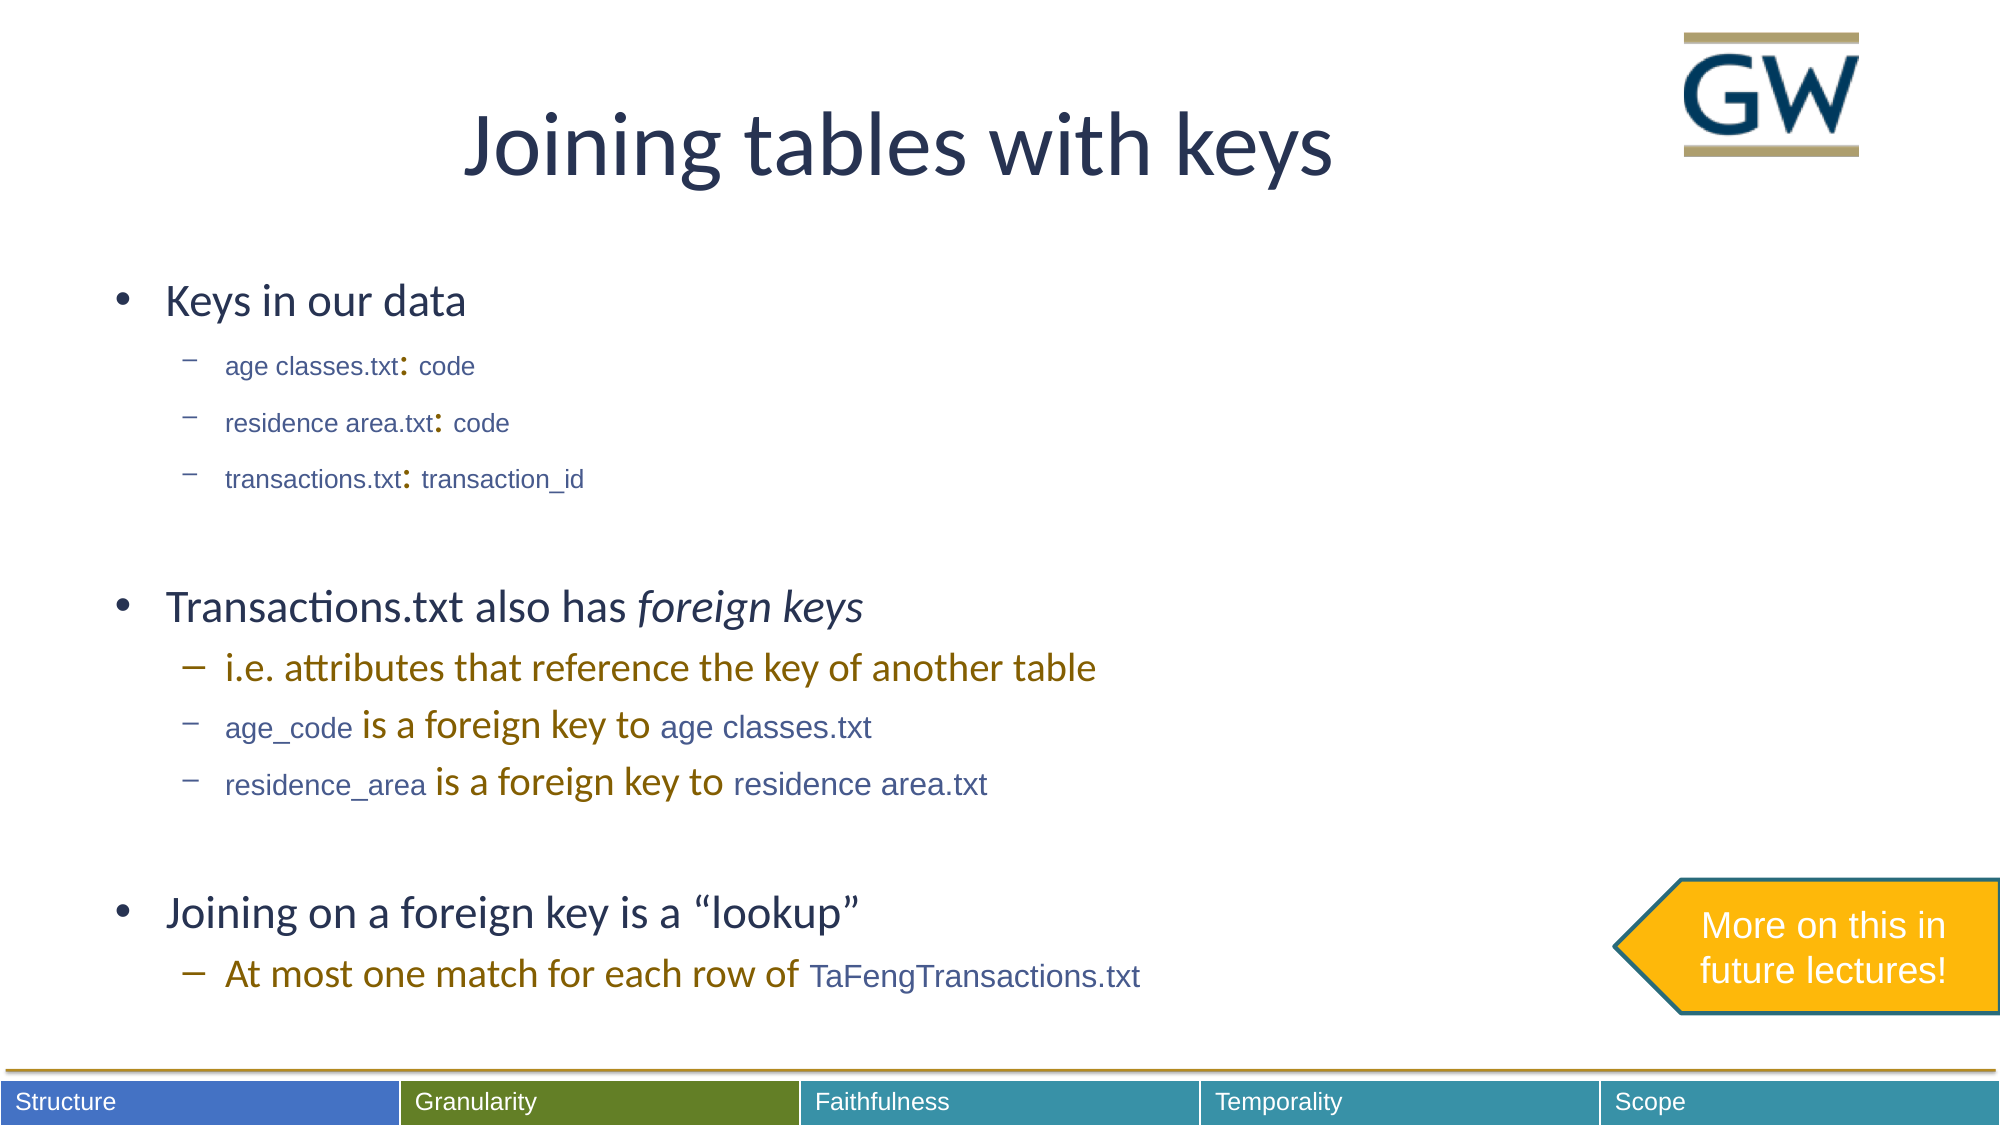

# Joining tables with keys
Keys in our data
age classes.txt: code
residence area.txt: code
transactions.txt: transaction_id

Transactions.txt also has foreign keys
i.e. attributes that reference the key of another table
age_code is a foreign key to age classes.txt
residence_area is a foreign key to residence area.txt

Joining on a foreign key is a “lookup”
At most one match for each row of TaFengTransactions.txt

More on this in future lectures!
| Structure | Granularity | Faithfulness | Temporality | Scope |
| --- | --- | --- | --- | --- |